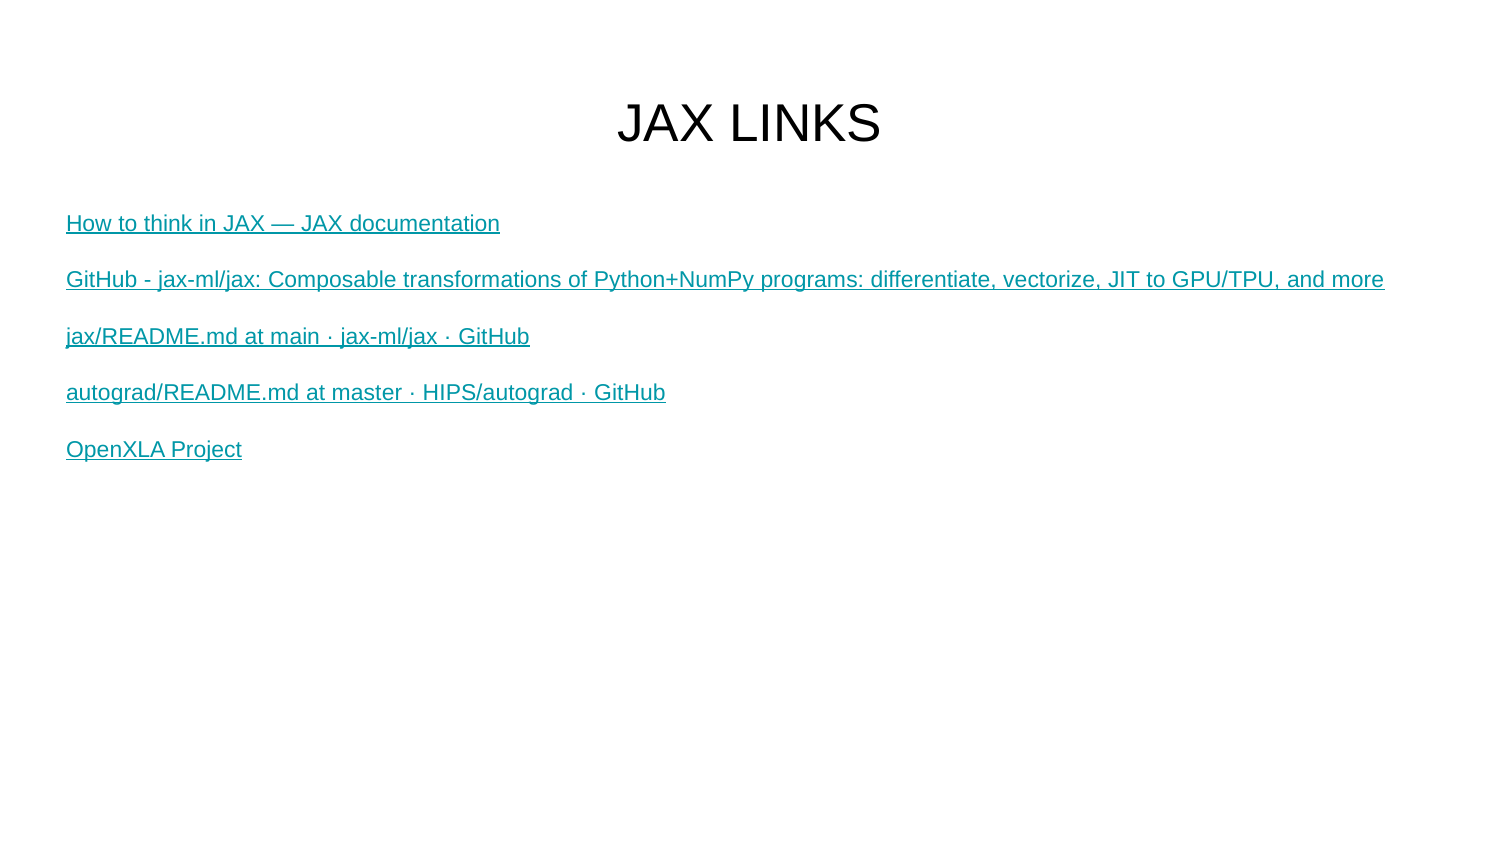

# JAX LINKS
How to think in JAX — JAX documentation
GitHub - jax-ml/jax: Composable transformations of Python+NumPy programs: differentiate, vectorize, JIT to GPU/TPU, and more
jax/README.md at main · jax-ml/jax · GitHub
autograd/README.md at master · HIPS/autograd · GitHub
OpenXLA Project